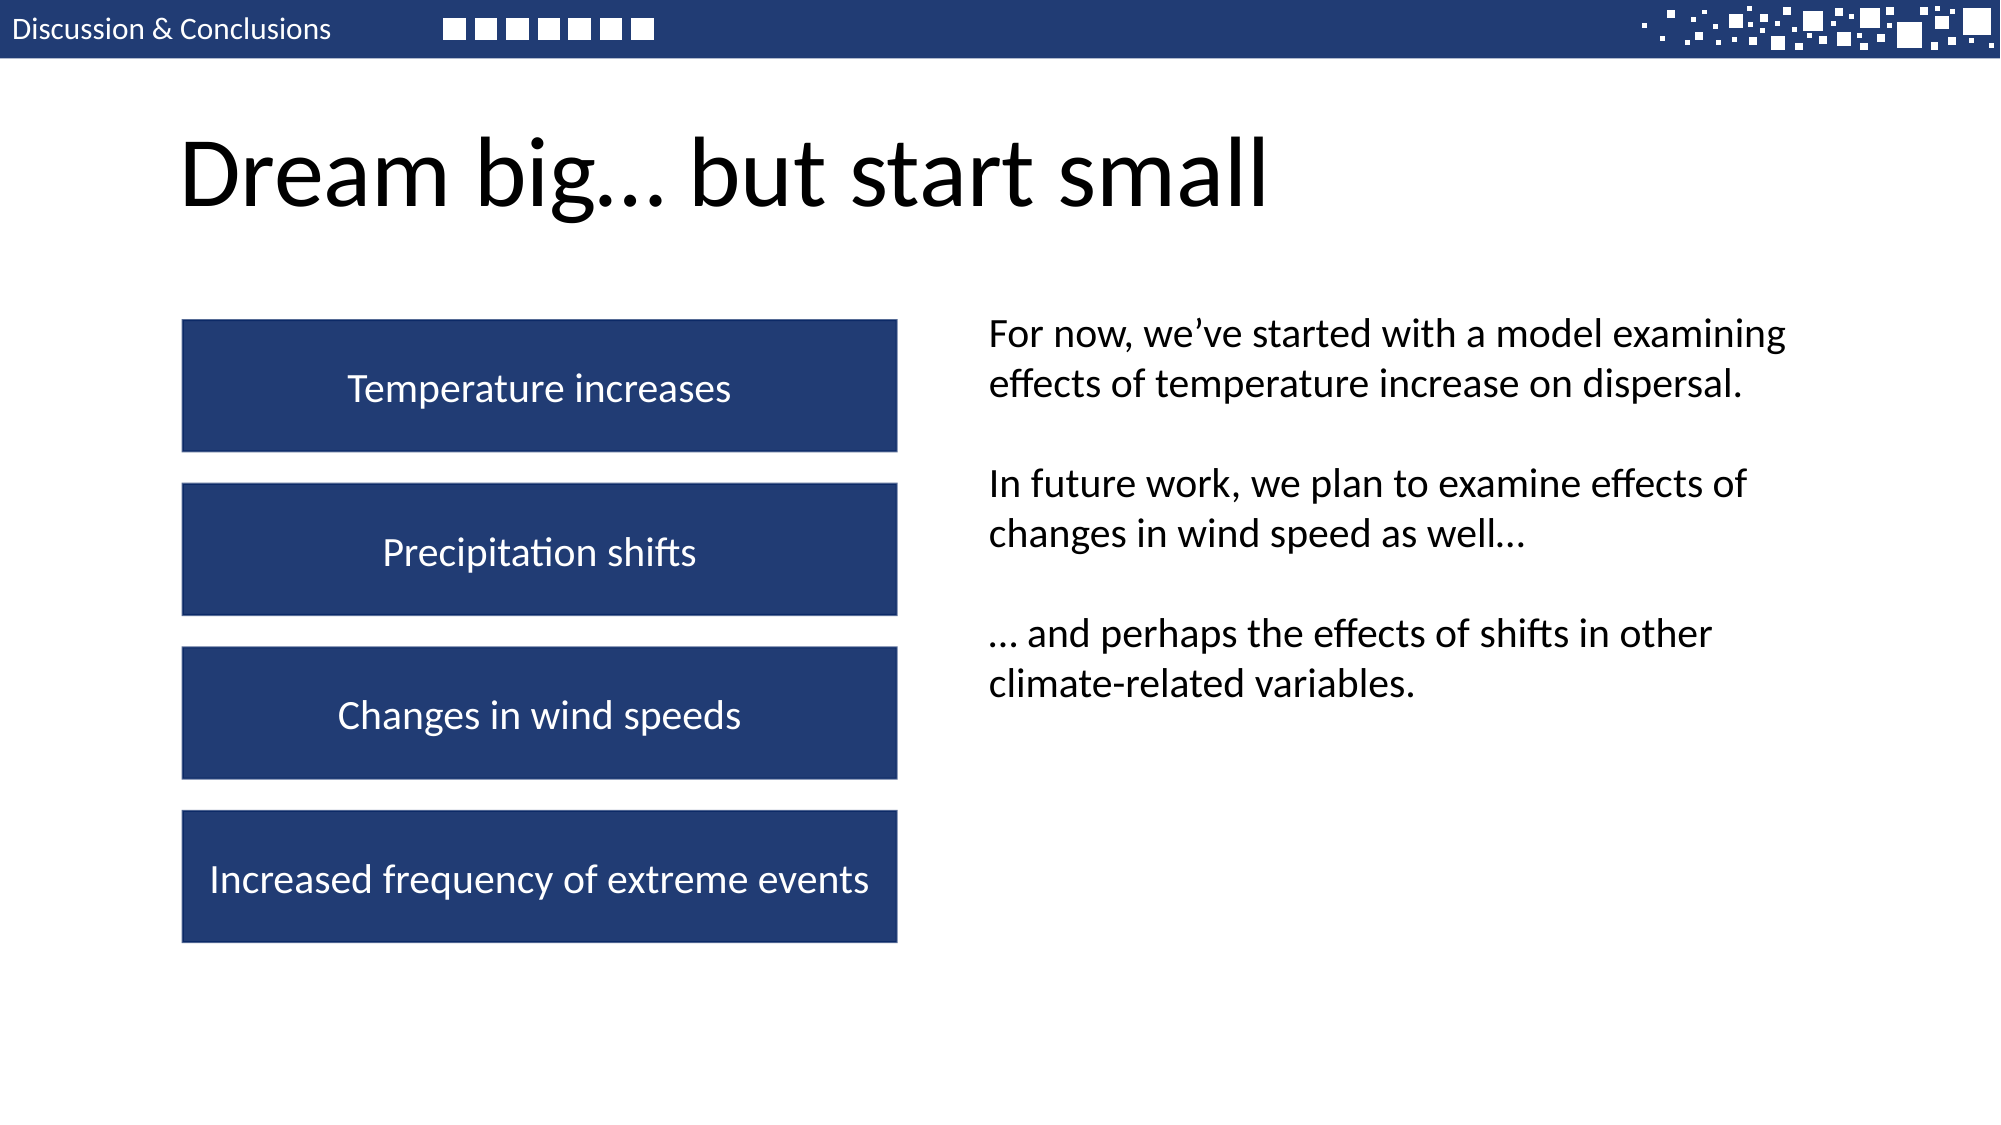

Discussion & Conclusions

Dream big… but start small
For now, we’ve started with a model examining effects of temperature increase on dispersal.

In future work, we plan to examine effects of changes in wind speed as well…

… and perhaps the effects of shifts in other climate-related variables.
Temperature increases
Precipitation shifts
Changes in wind speeds
Increased frequency of extreme events